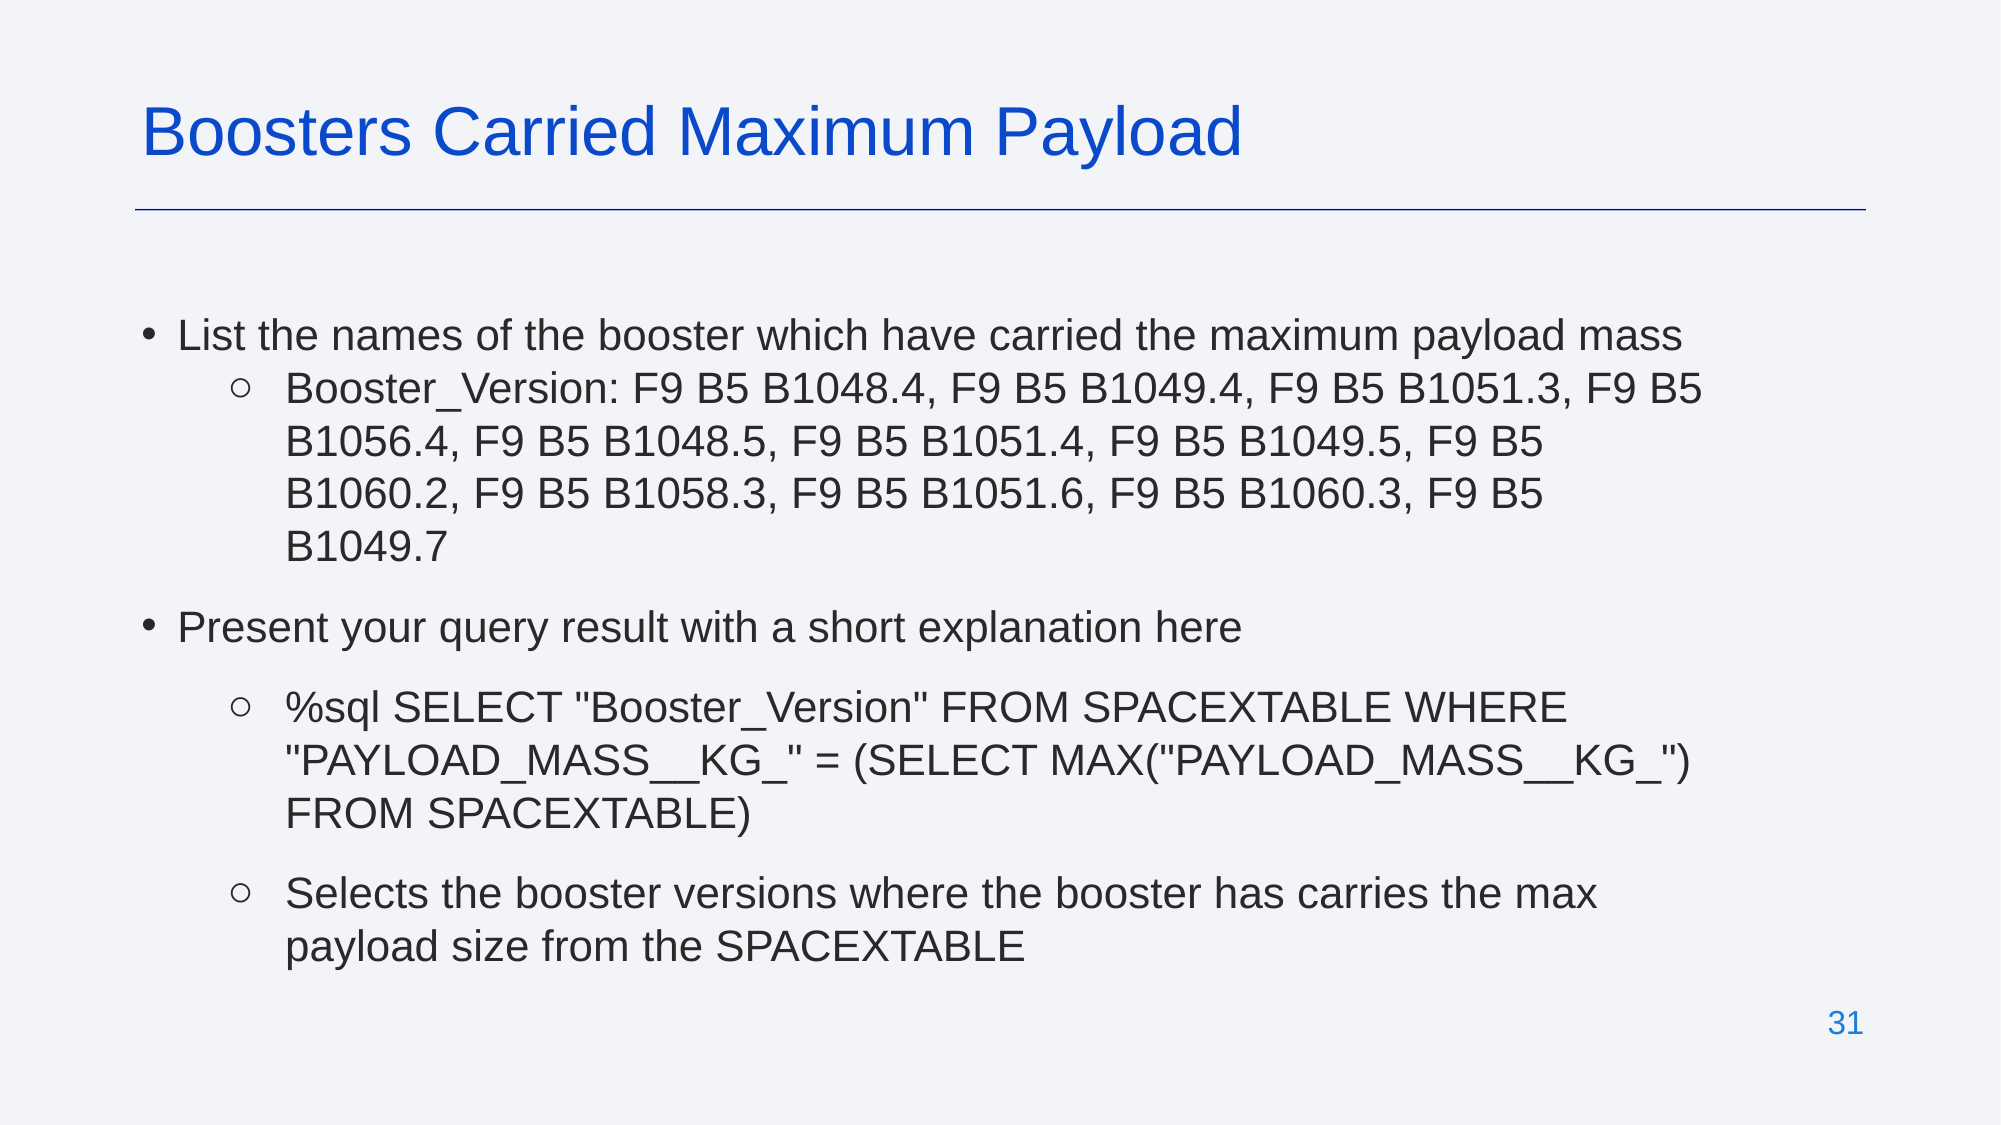

Boosters Carried Maximum Payload
List the names of the booster which have carried the maximum payload mass
Booster_Version: F9 B5 B1048.4, F9 B5 B1049.4, F9 B5 B1051.3, F9 B5 B1056.4, F9 B5 B1048.5, F9 B5 B1051.4, F9 B5 B1049.5, F9 B5 B1060.2, F9 B5 B1058.3, F9 B5 B1051.6, F9 B5 B1060.3, F9 B5 B1049.7
Present your query result with a short explanation here
%sql SELECT "Booster_Version" FROM SPACEXTABLE WHERE "PAYLOAD_MASS__KG_" = (SELECT MAX("PAYLOAD_MASS__KG_") FROM SPACEXTABLE)
Selects the booster versions where the booster has carries the max payload size from the SPACEXTABLE
31